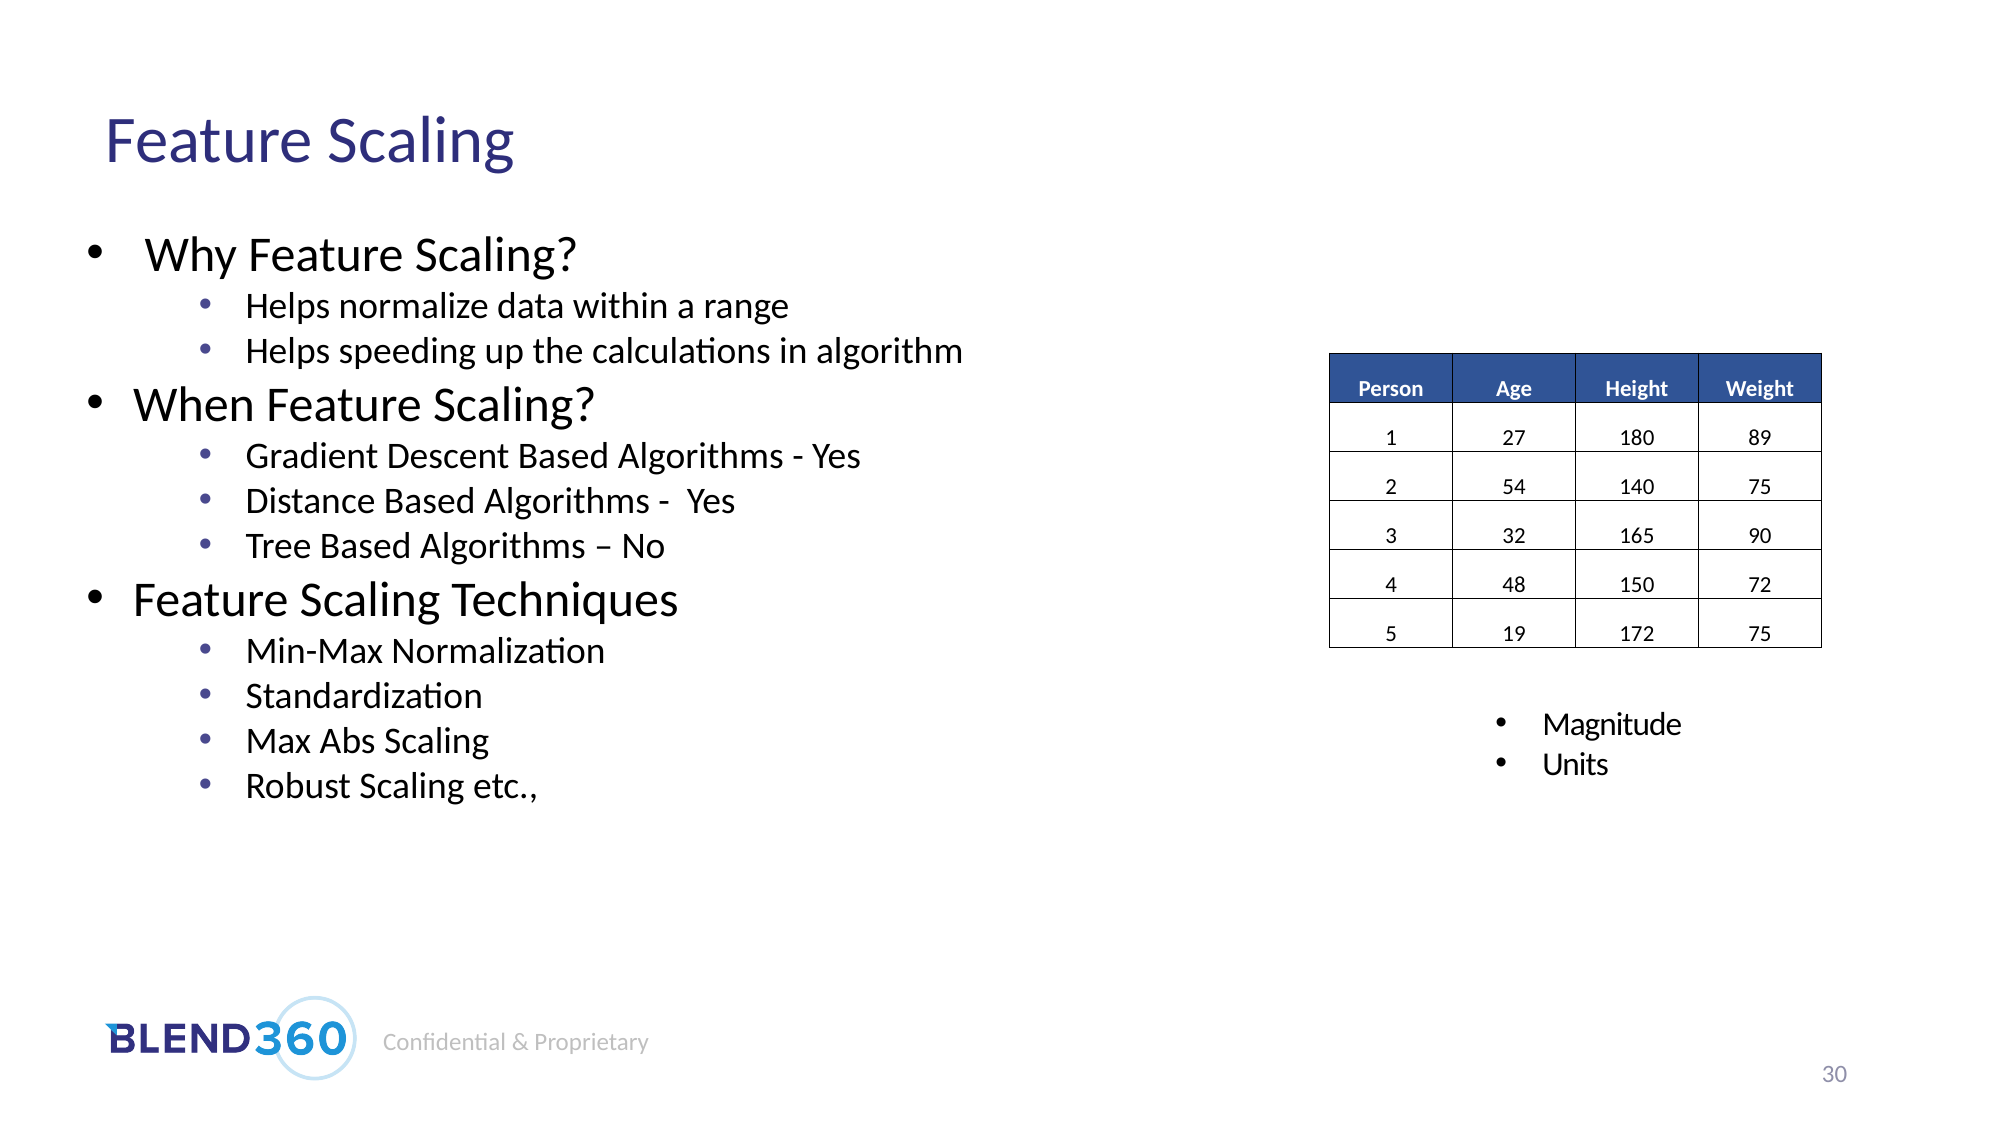

# Feature Scaling
 Why Feature Scaling?
Helps normalize data within a range
Helps speeding up the calculations in algorithm
When Feature Scaling?
Gradient Descent Based Algorithms - Yes
Distance Based Algorithms -  Yes
Tree Based Algorithms – No
Feature Scaling Techniques
Min-Max Normalization
Standardization
Max Abs Scaling
Robust Scaling etc.,
| Person | Age | Height | Weight |
| --- | --- | --- | --- |
| 1 | 27 | 180 | 89 |
| 2 | 54 | 140 | 75 |
| 3 | 32 | 165 | 90 |
| 4 | 48 | 150 | 72 |
| 5 | 19 | 172 | 75 |
Magnitude
Units
30